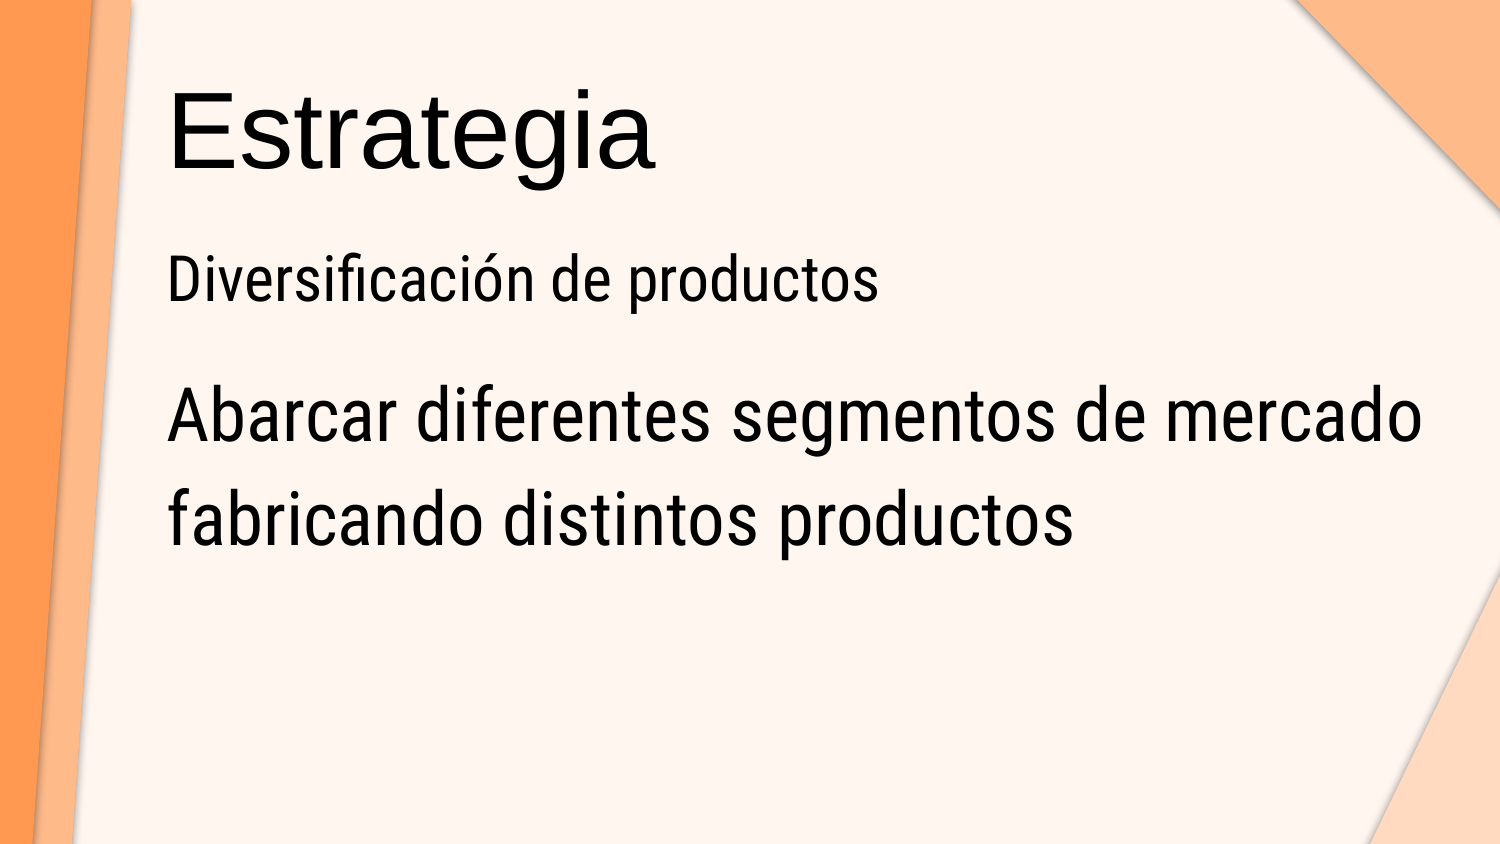

# Estrategia
Diversificación de productos

Abarcar diferentes segmentos de mercado fabricando distintos productos